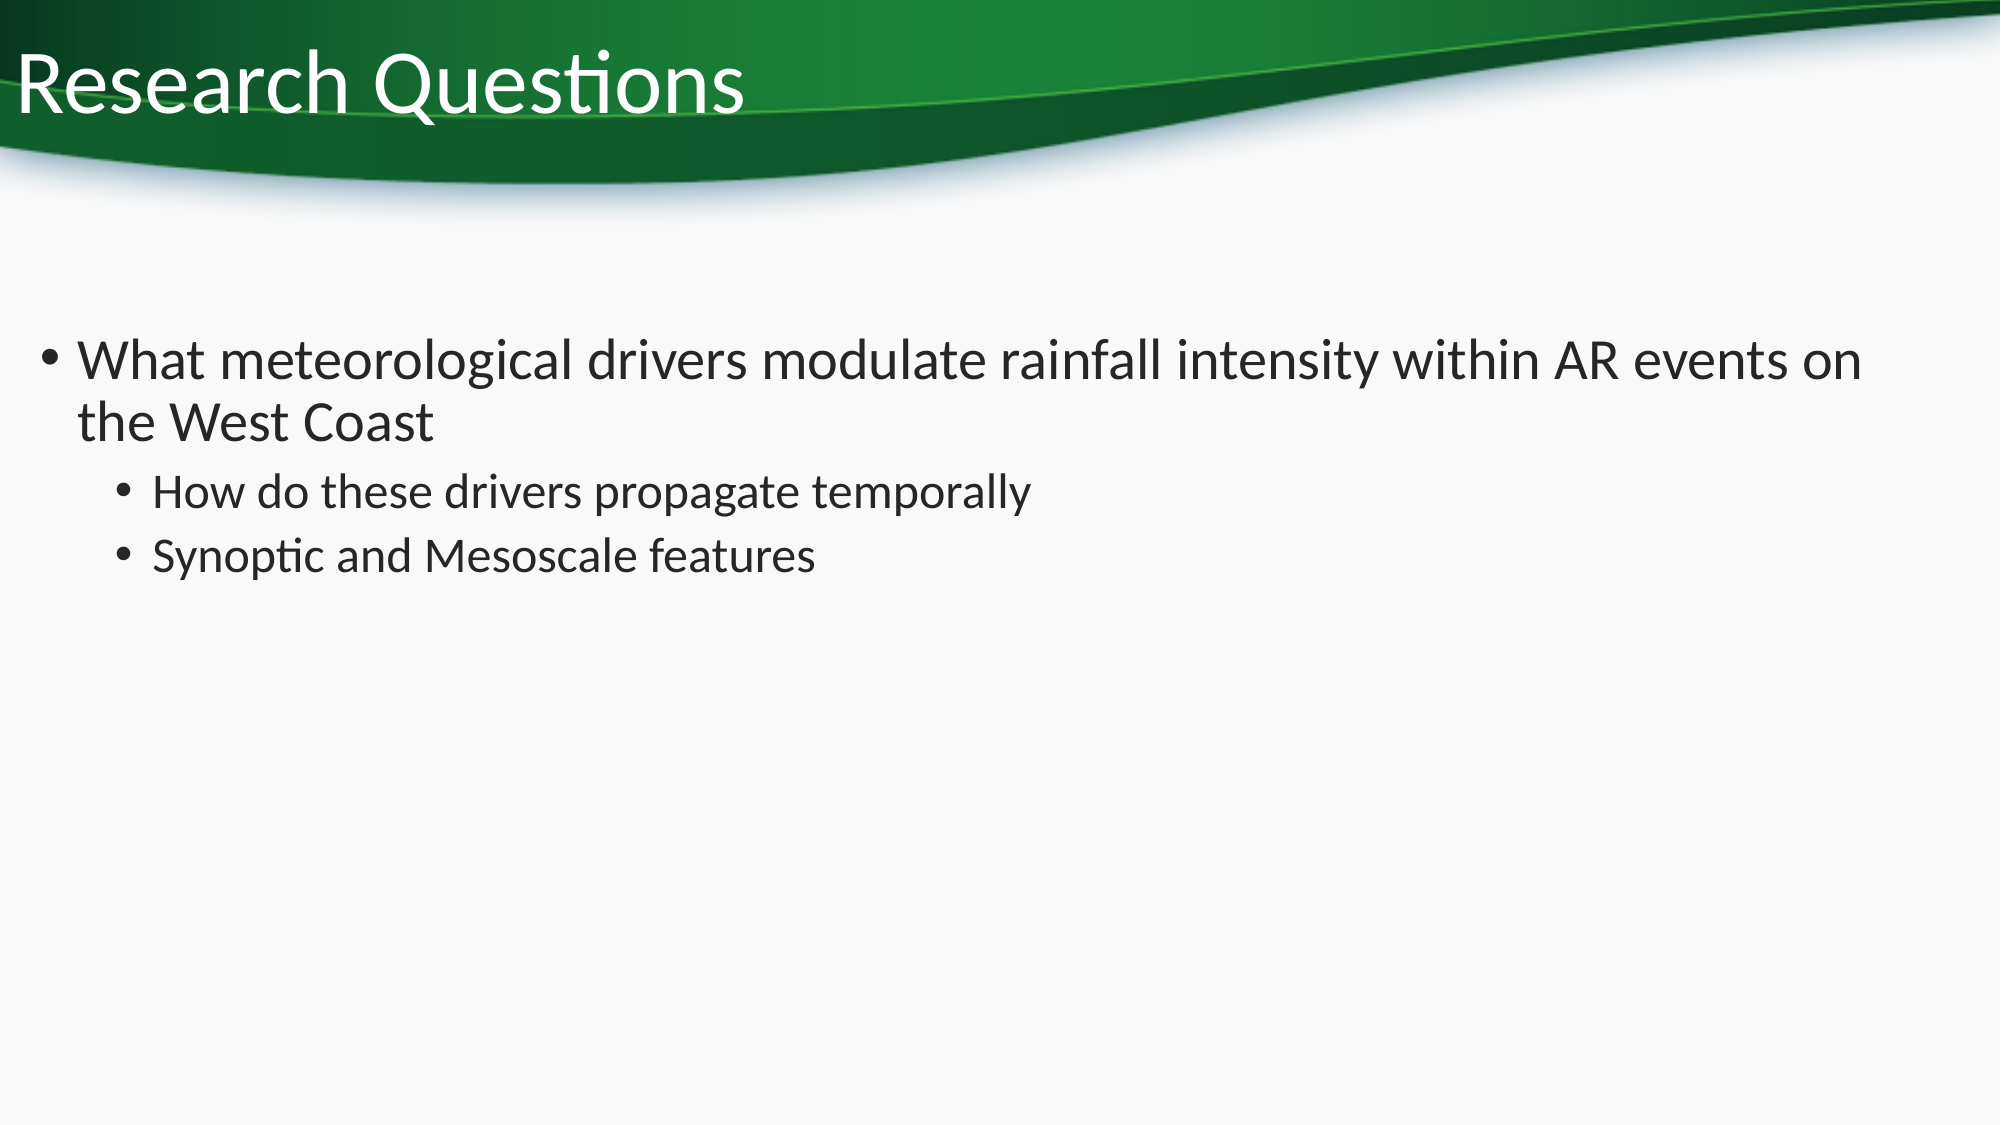

# Research Questions

What meteorological drivers modulate rainfall intensity within AR events on the West Coast
How do these drivers propagate temporally
Synoptic and Mesoscale features